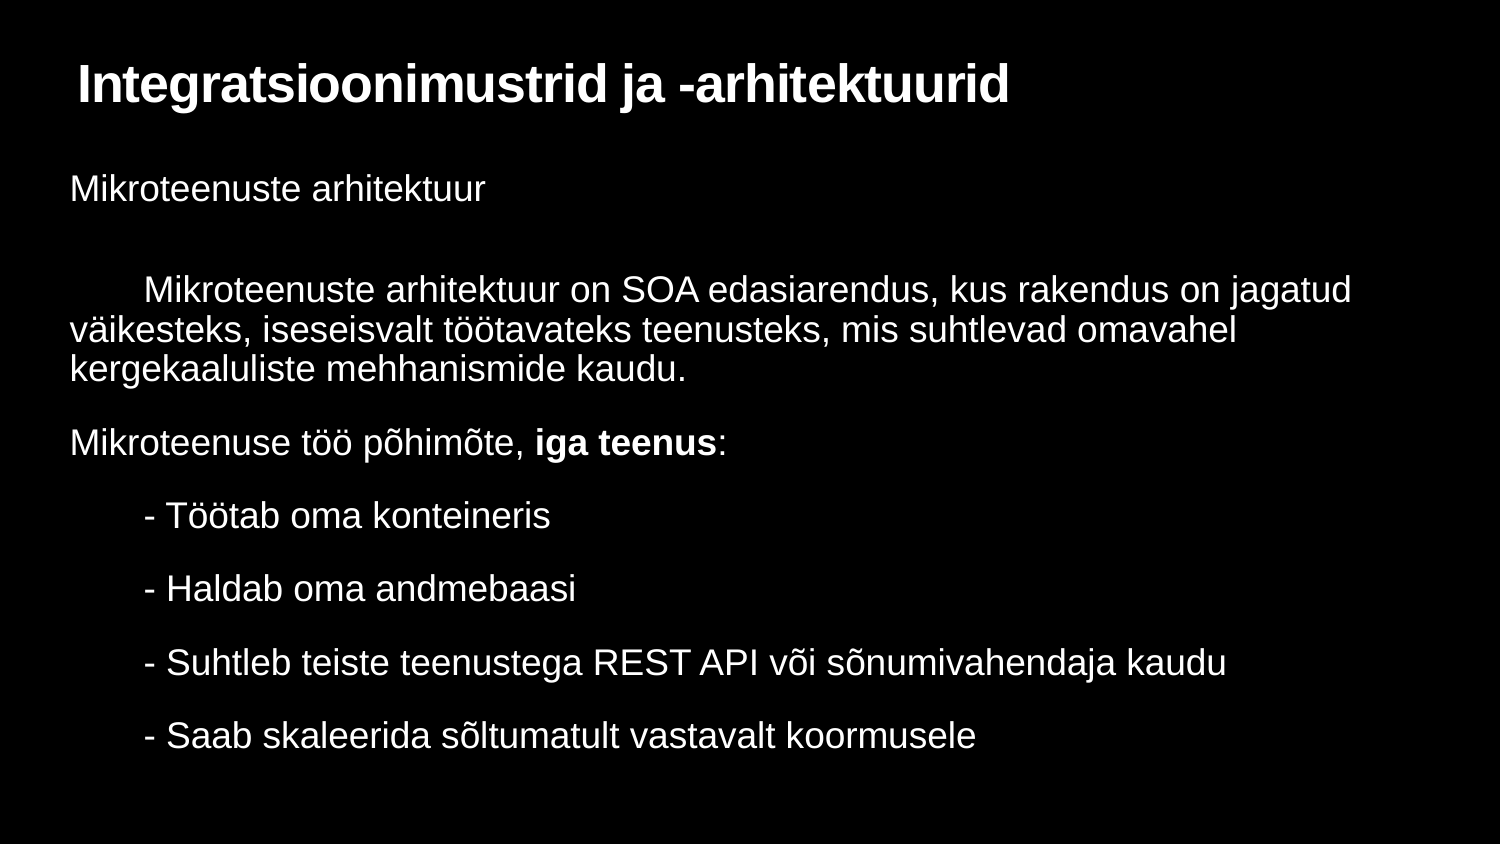

# Integratsioonimustrid ja -arhitektuurid
Mikroteenuste arhitektuur
Mikroteenuste arhitektuur on SOA edasiarendus, kus rakendus on jagatud väikesteks, iseseisvalt töötavateks teenusteks, mis suhtlevad omavahel kergekaaluliste mehhanismide kaudu.
Mikroteenuse töö põhimõte, iga teenus:
- Töötab oma konteineris
- Haldab oma andmebaasi
- Suhtleb teiste teenustega REST API või sõnumivahendaja kaudu
- Saab skaleerida sõltumatult vastavalt koormusele